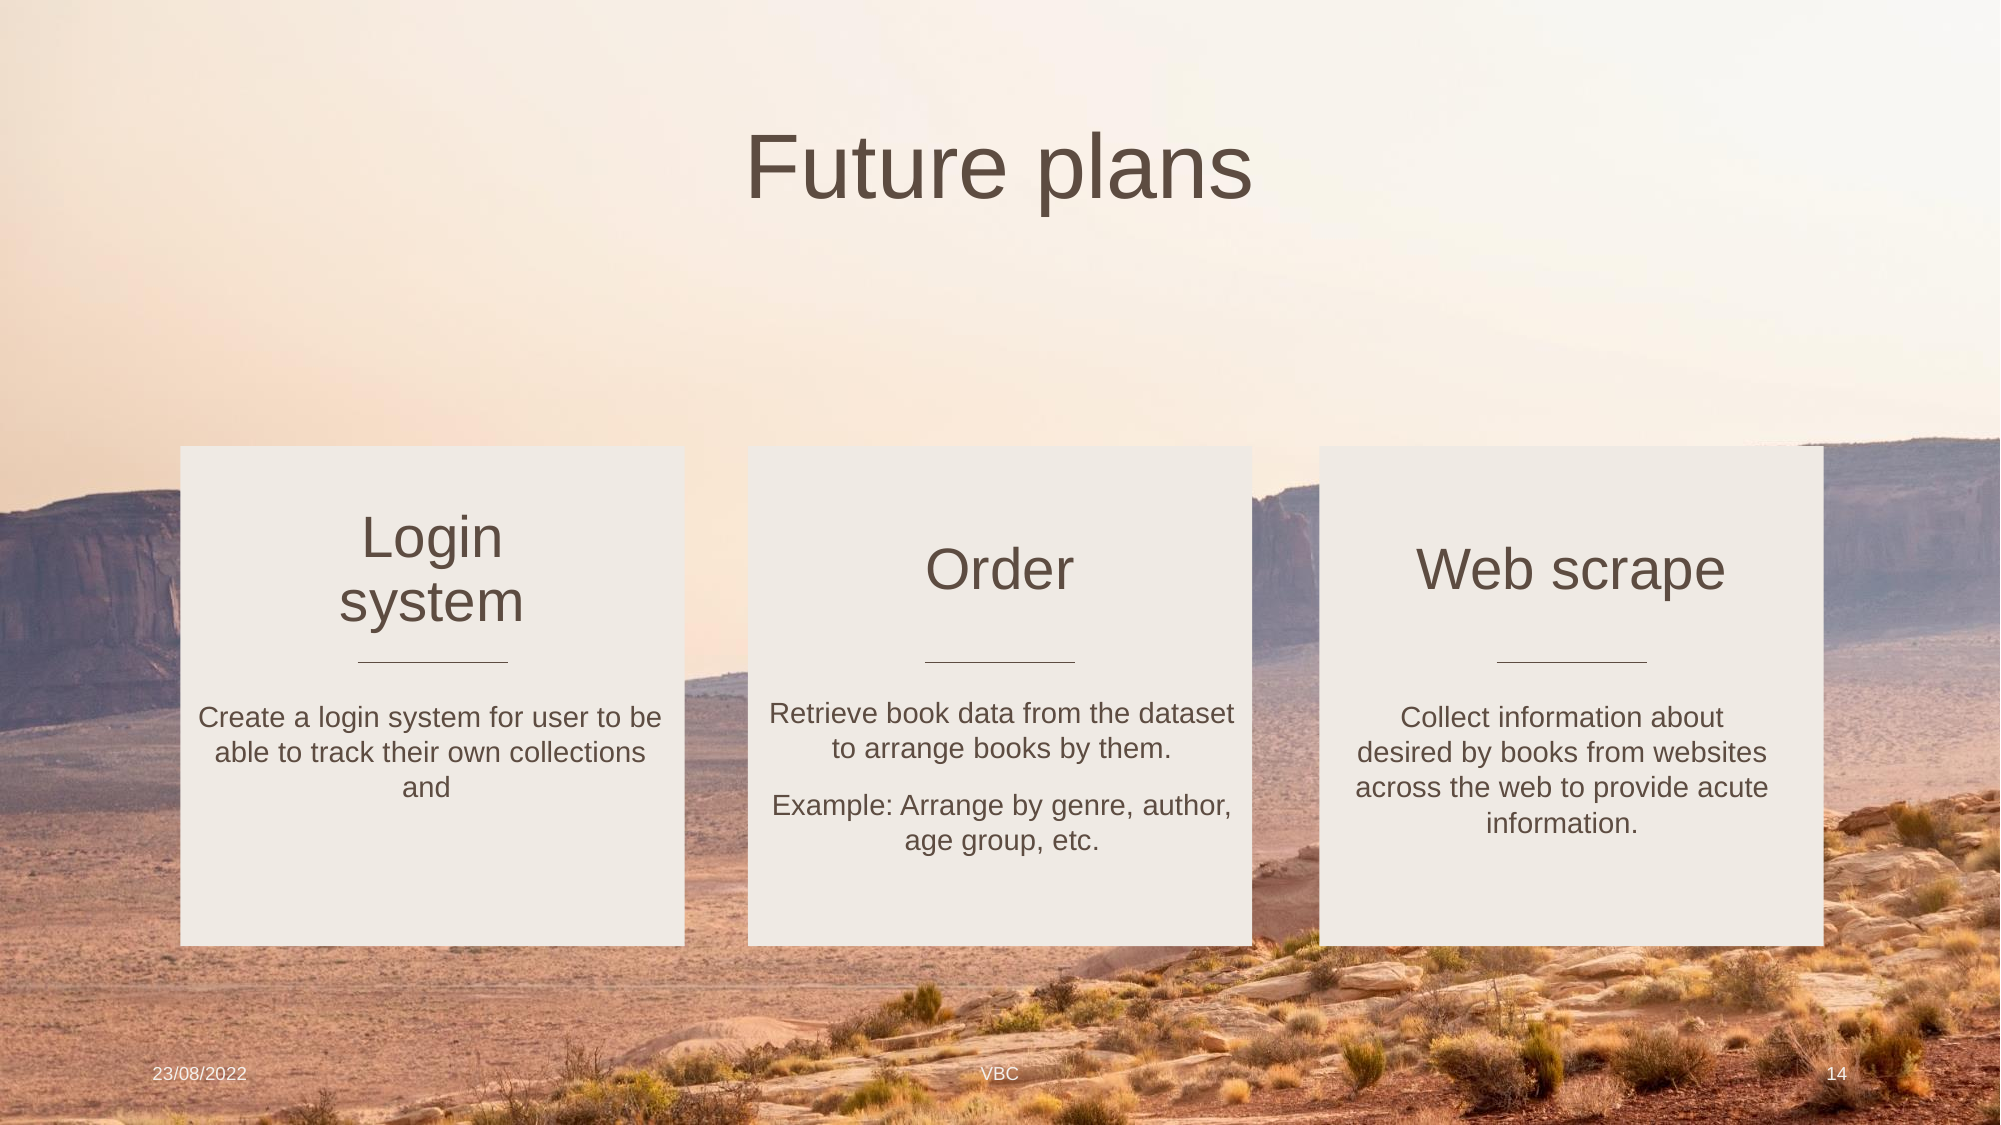

# Future plans
Login system
Order
Web scrape
Retrieve book data from the dataset to arrange books by them.
Example: Arrange by genre, author, age group, etc.
Create a login system for user to be able to track their own collections and
Collect information about desired by books from websites across the web to provide acute information.
23/08/2022
VBC
14